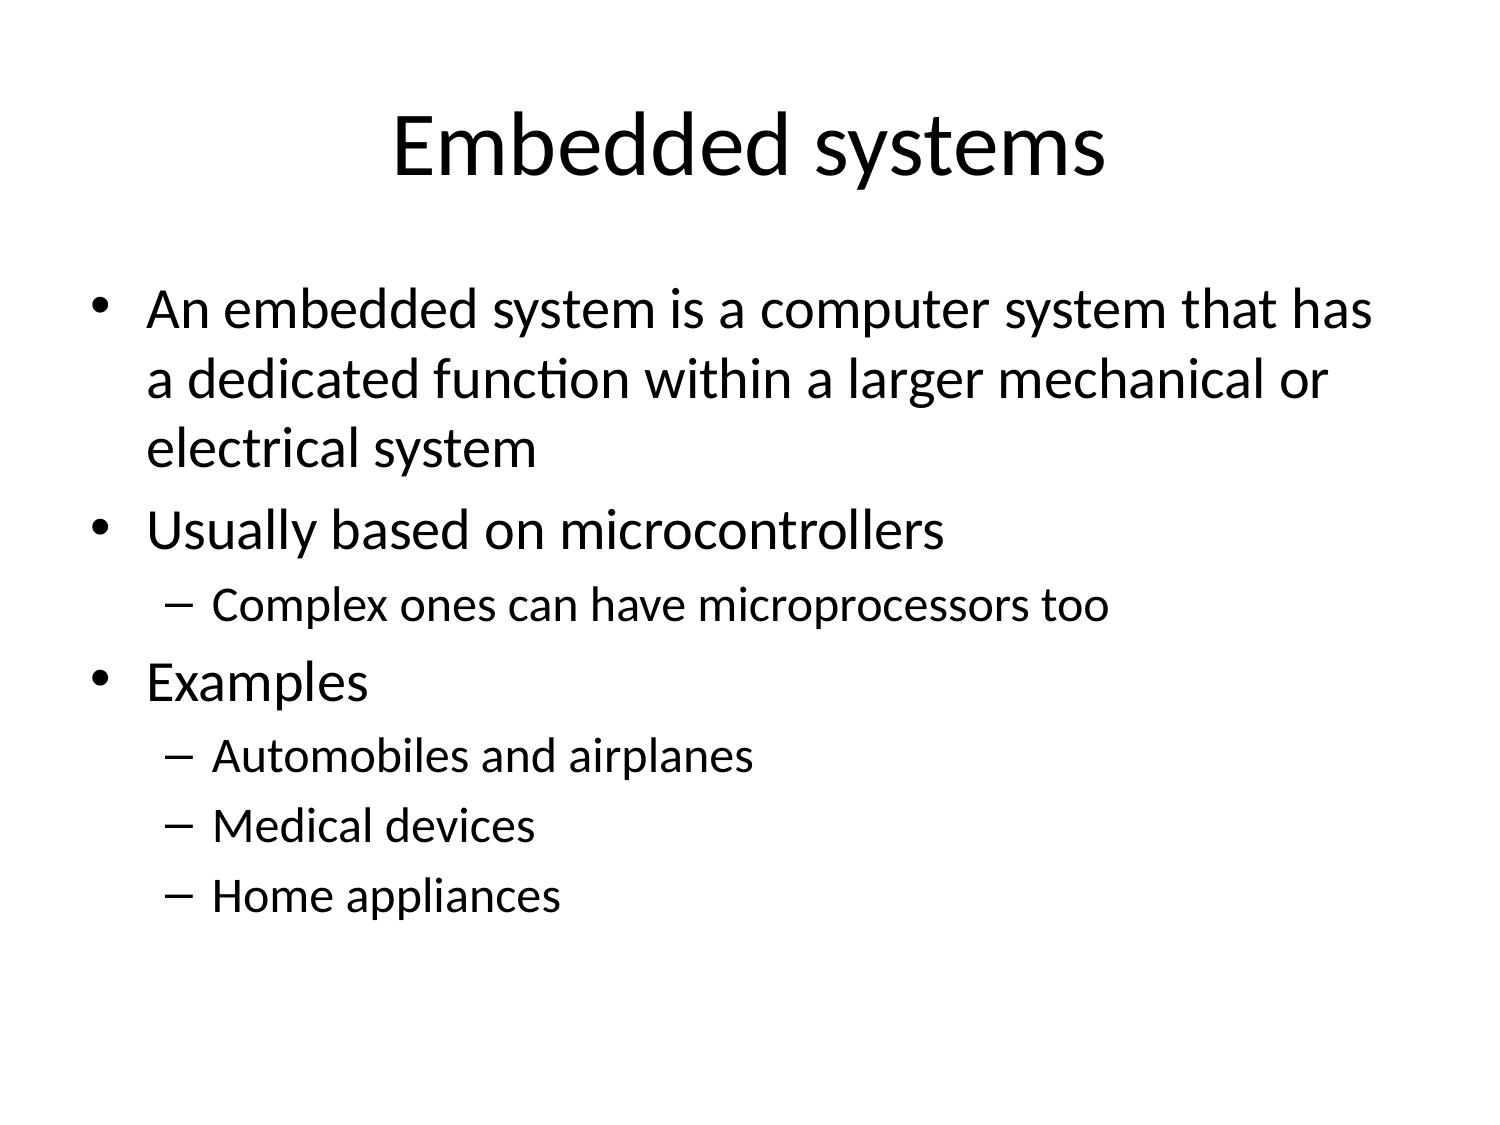

# Embedded systems
An embedded system is a computer system that has a dedicated function within a larger mechanical or electrical system
Usually based on microcontrollers
Complex ones can have microprocessors too
Examples
Automobiles and airplanes
Medical devices
Home appliances